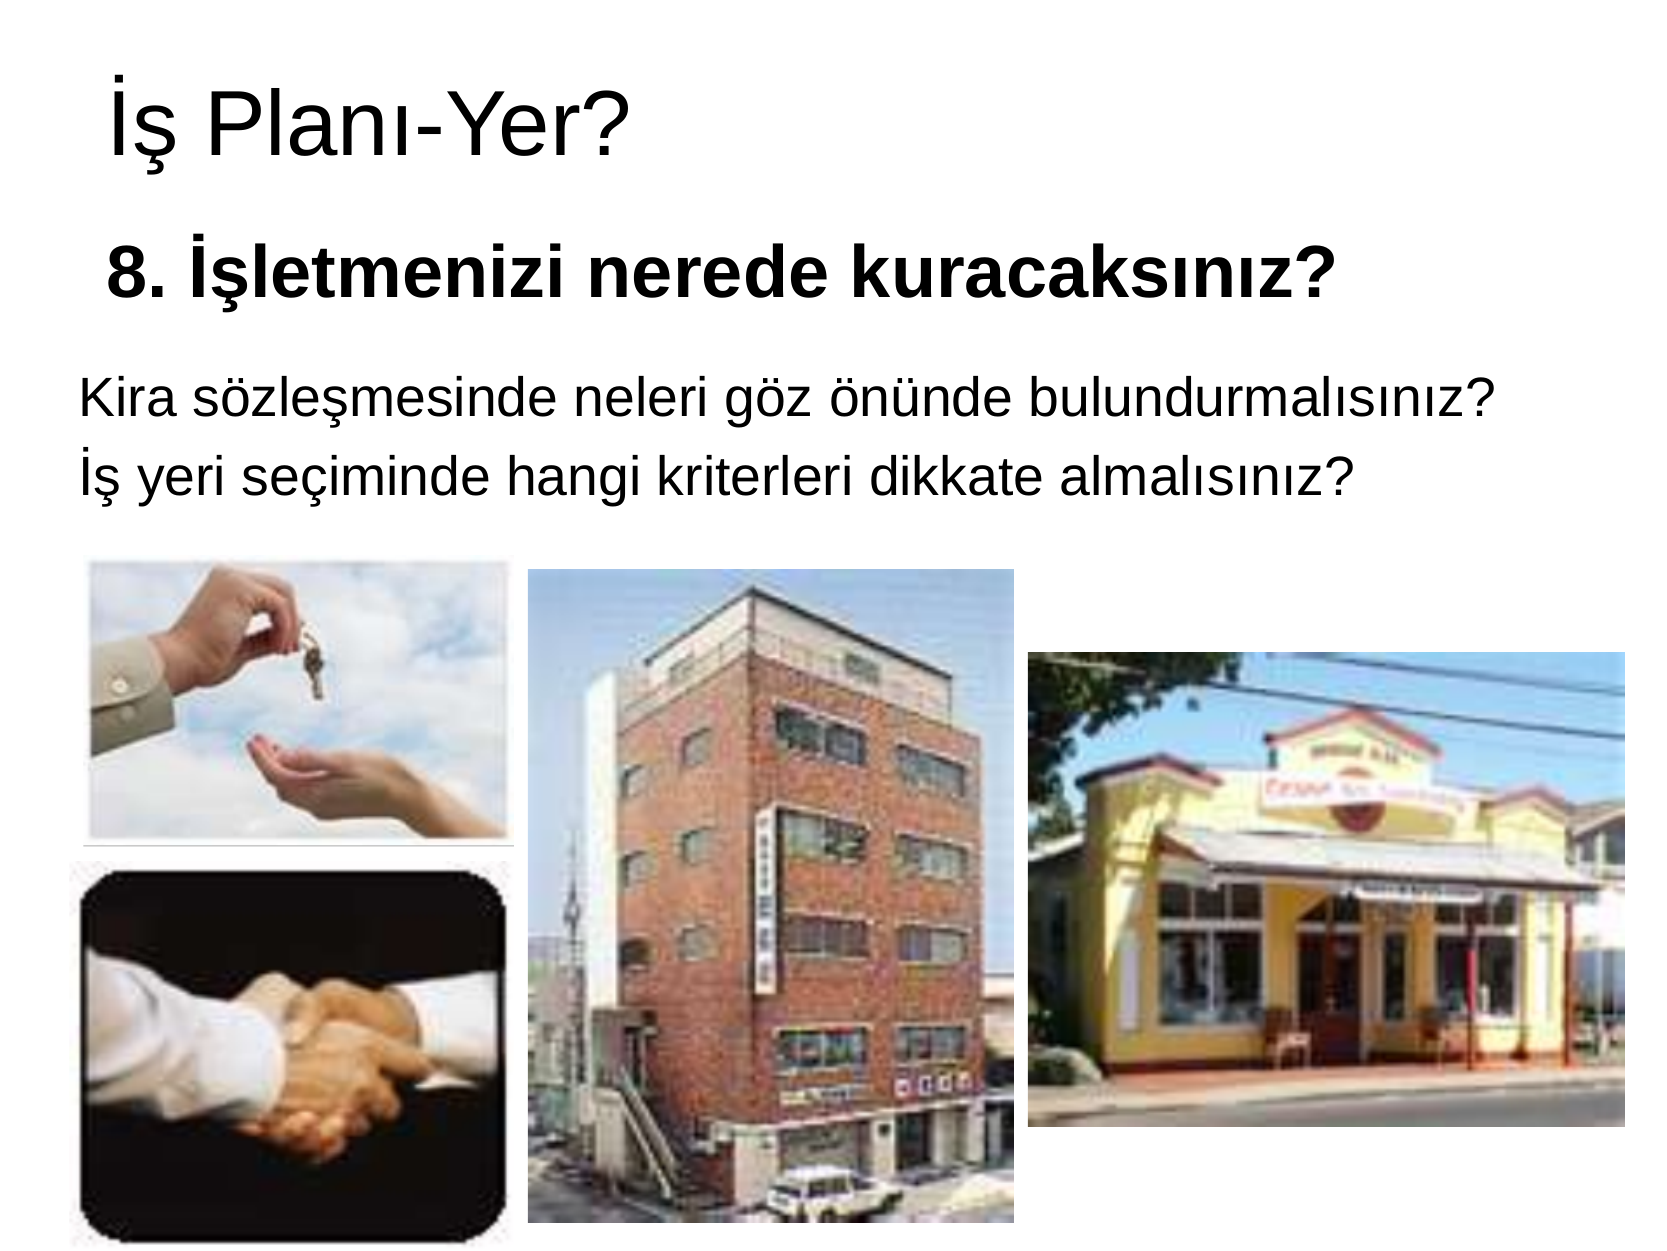

# İş Planı-Yer?
8. İşletmenizi nerede kuracaksınız?
Kira sözleşmesinde neleri göz önünde bulundurmalısınız?
İş yeri seçiminde hangi kriterleri dikkate almalısınız?